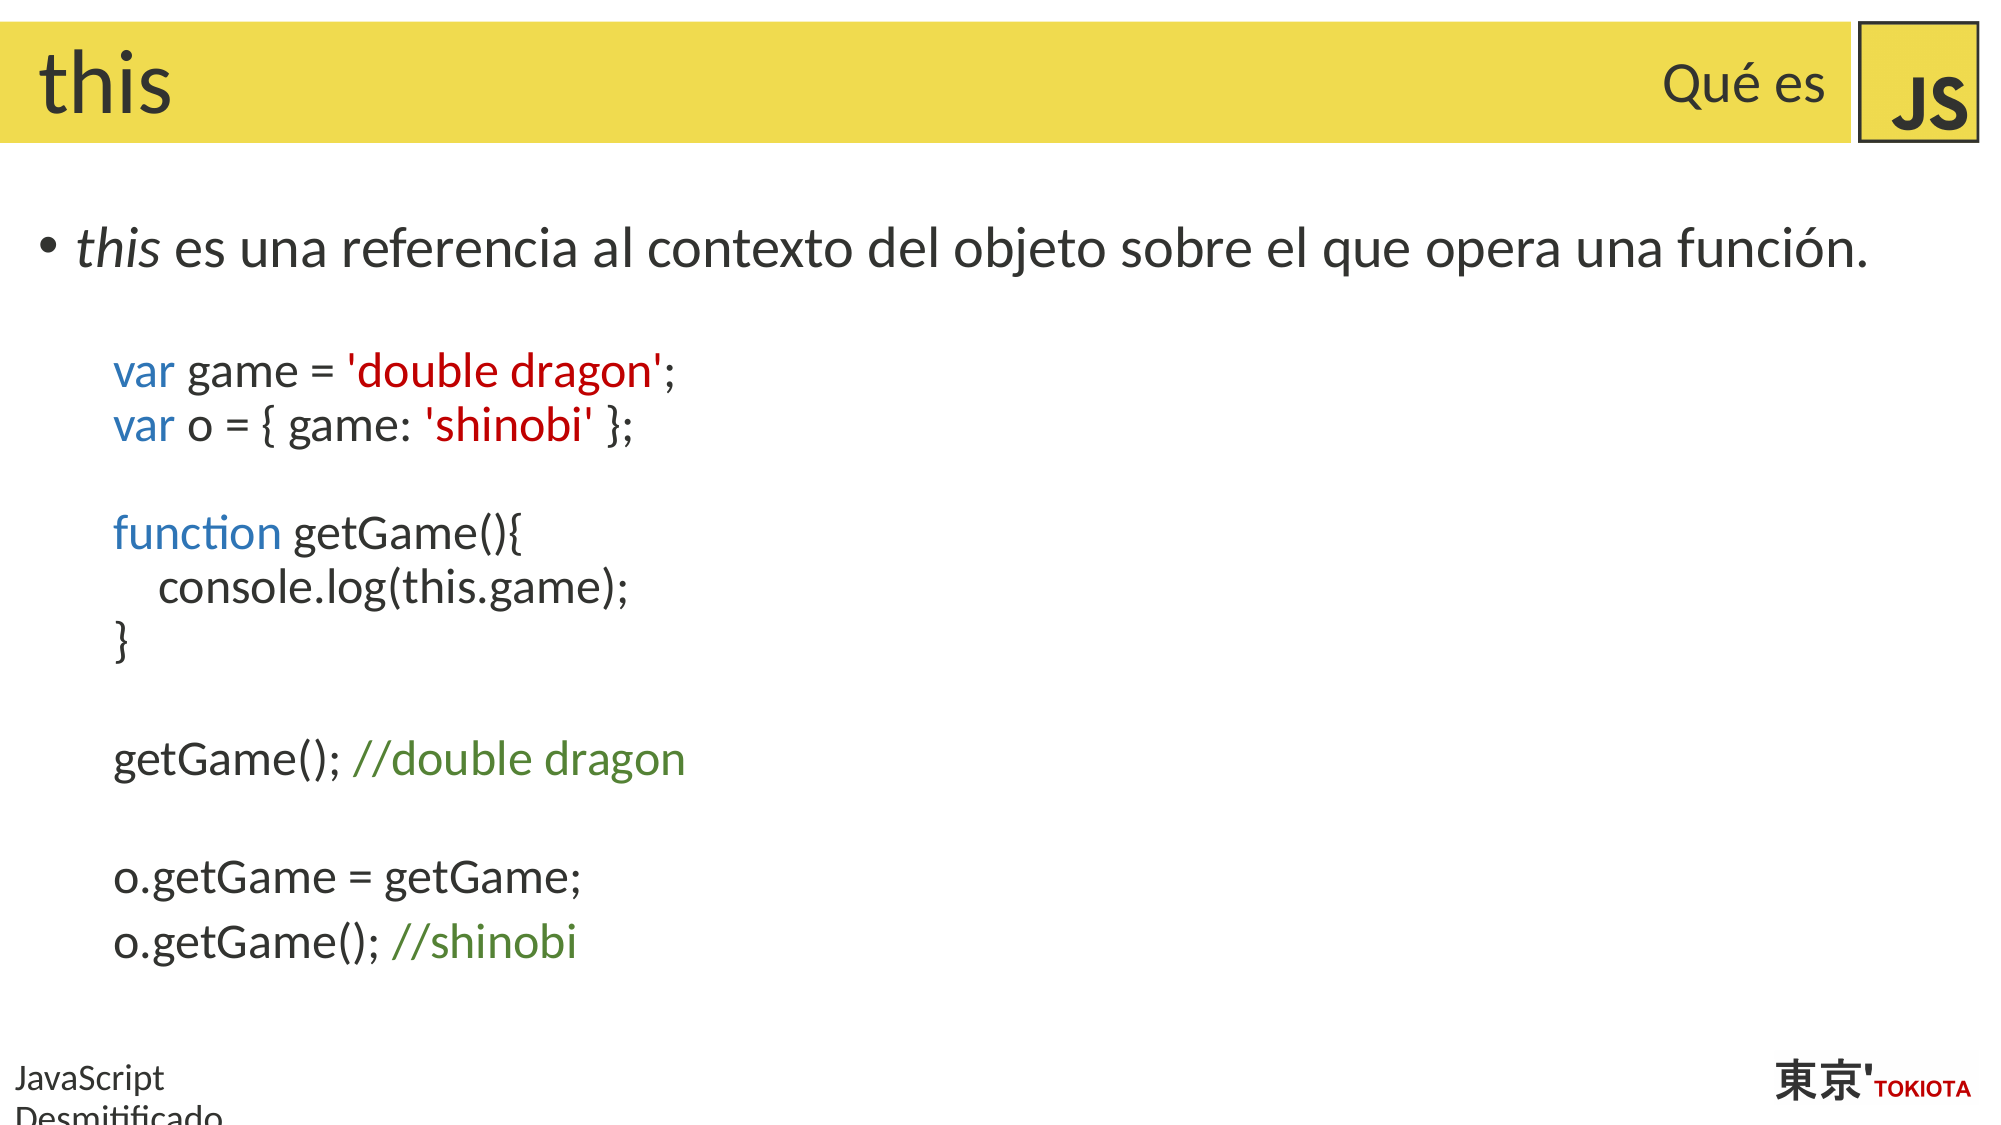

# this
 Qué es
this es una referencia al contexto del objeto sobre el que opera una función.
var game = 'double dragon';
var o = { game: 'shinobi' };
function getGame(){
    console.log(this.game);
}
getGame(); //double dragon
o.getGame = getGame;
o.getGame(); //shinobi